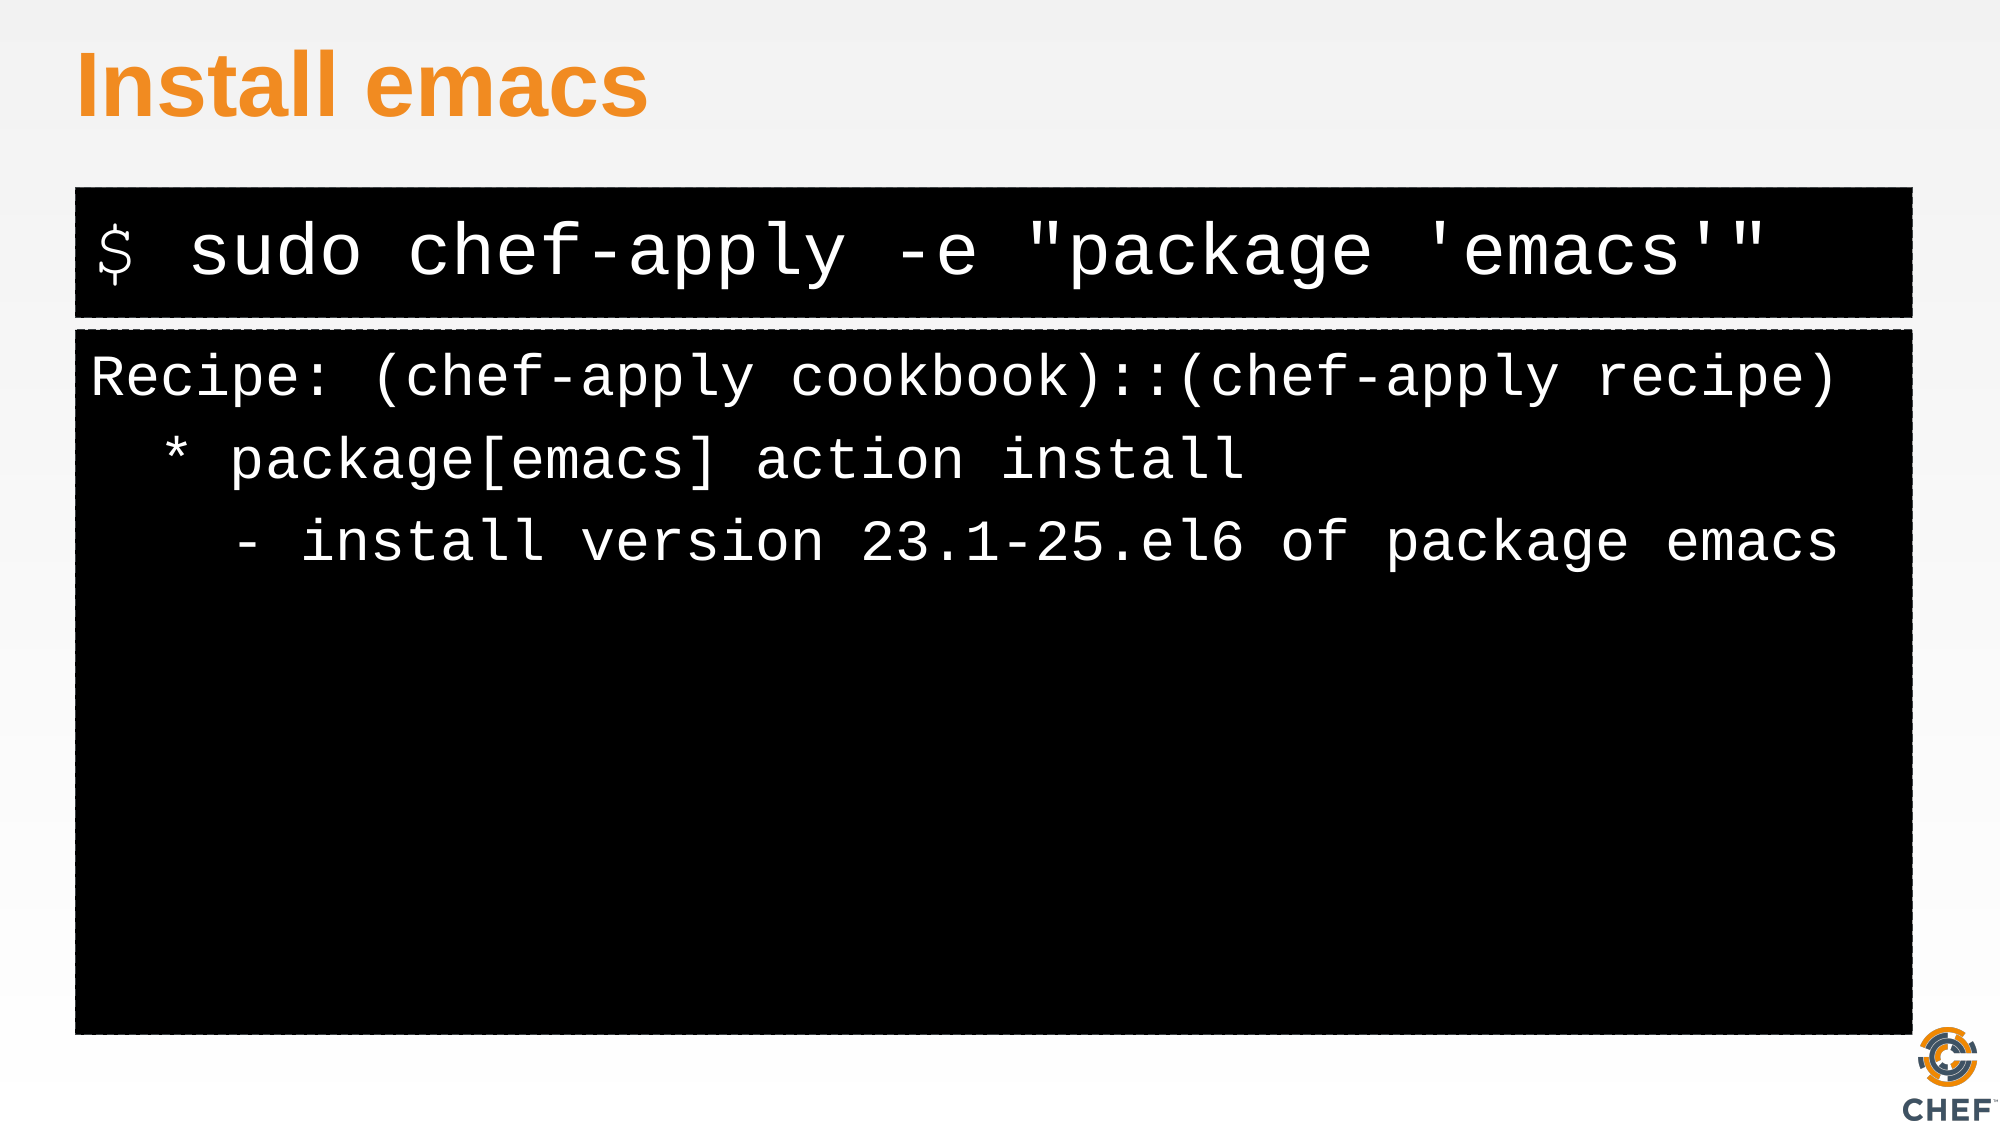

# Install emacs
sudo chef-apply -e "package 'emacs'"
Recipe: (chef-apply cookbook)::(chef-apply recipe)
  * package[emacs] action install
    - install version 23.1-25.el6 of package emacs